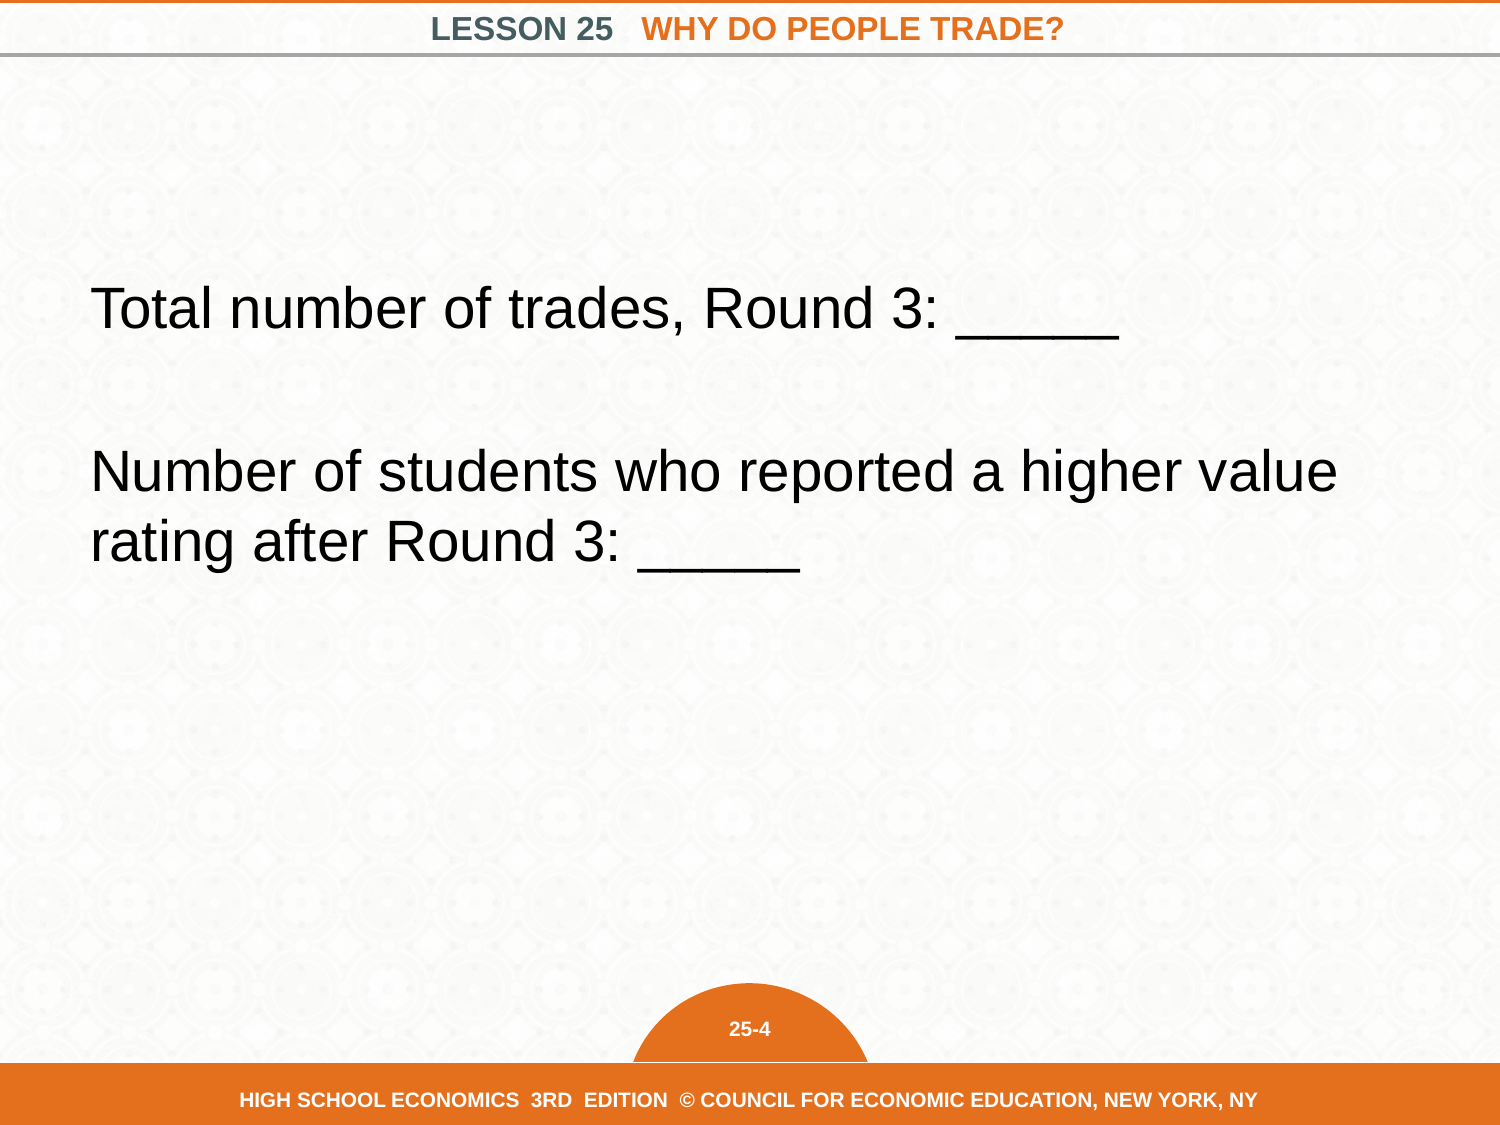

Total number of trades, Round 3: _____

Number of students who reported a higher value rating after Round 3: _____